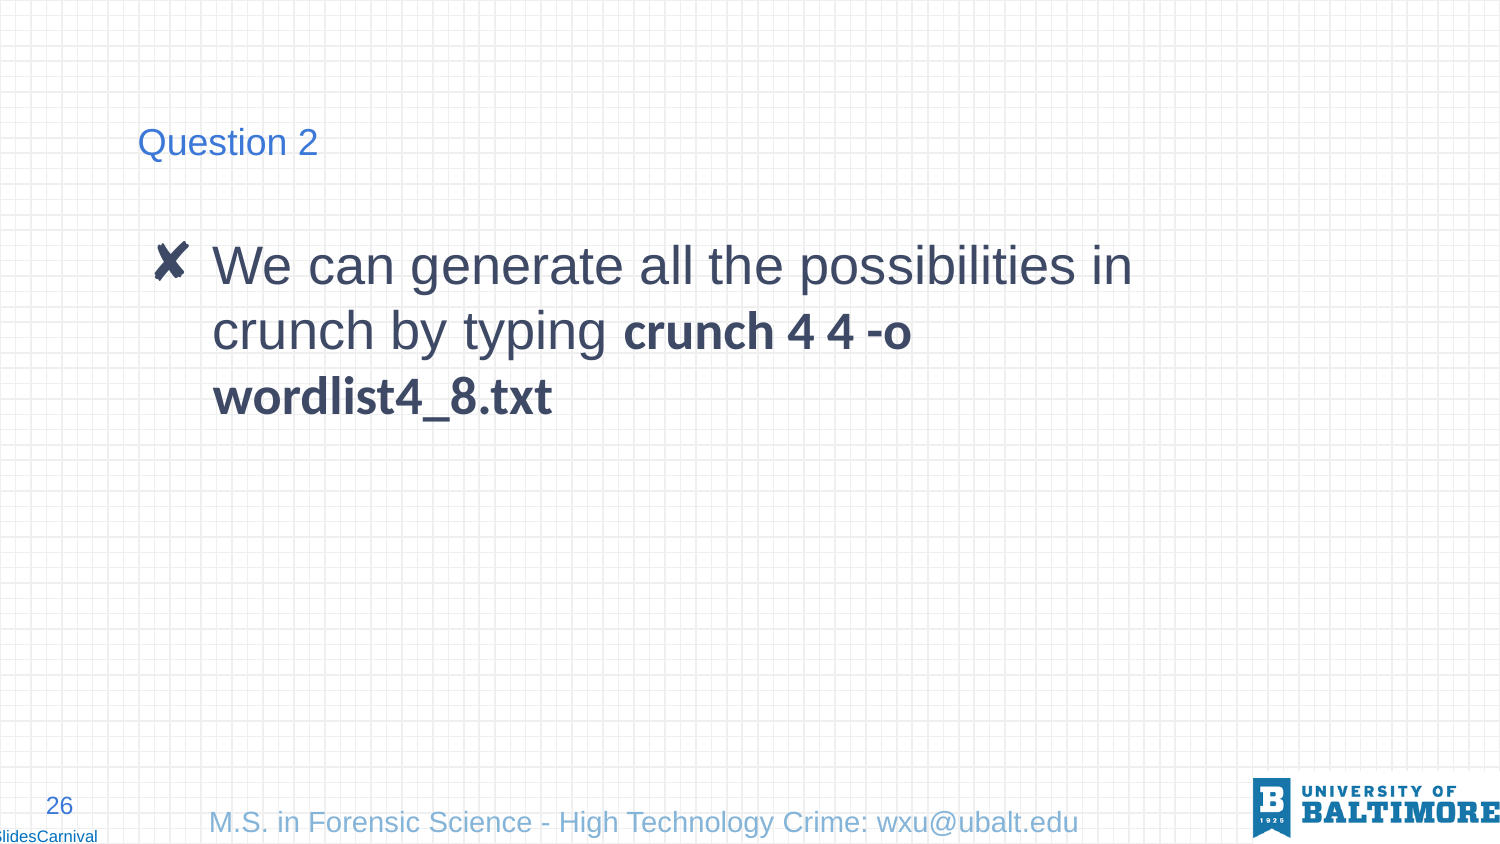

# Question 2
We can generate all the possibilities in crunch by typing crunch 4 4 -o wordlist4_8.txt

26